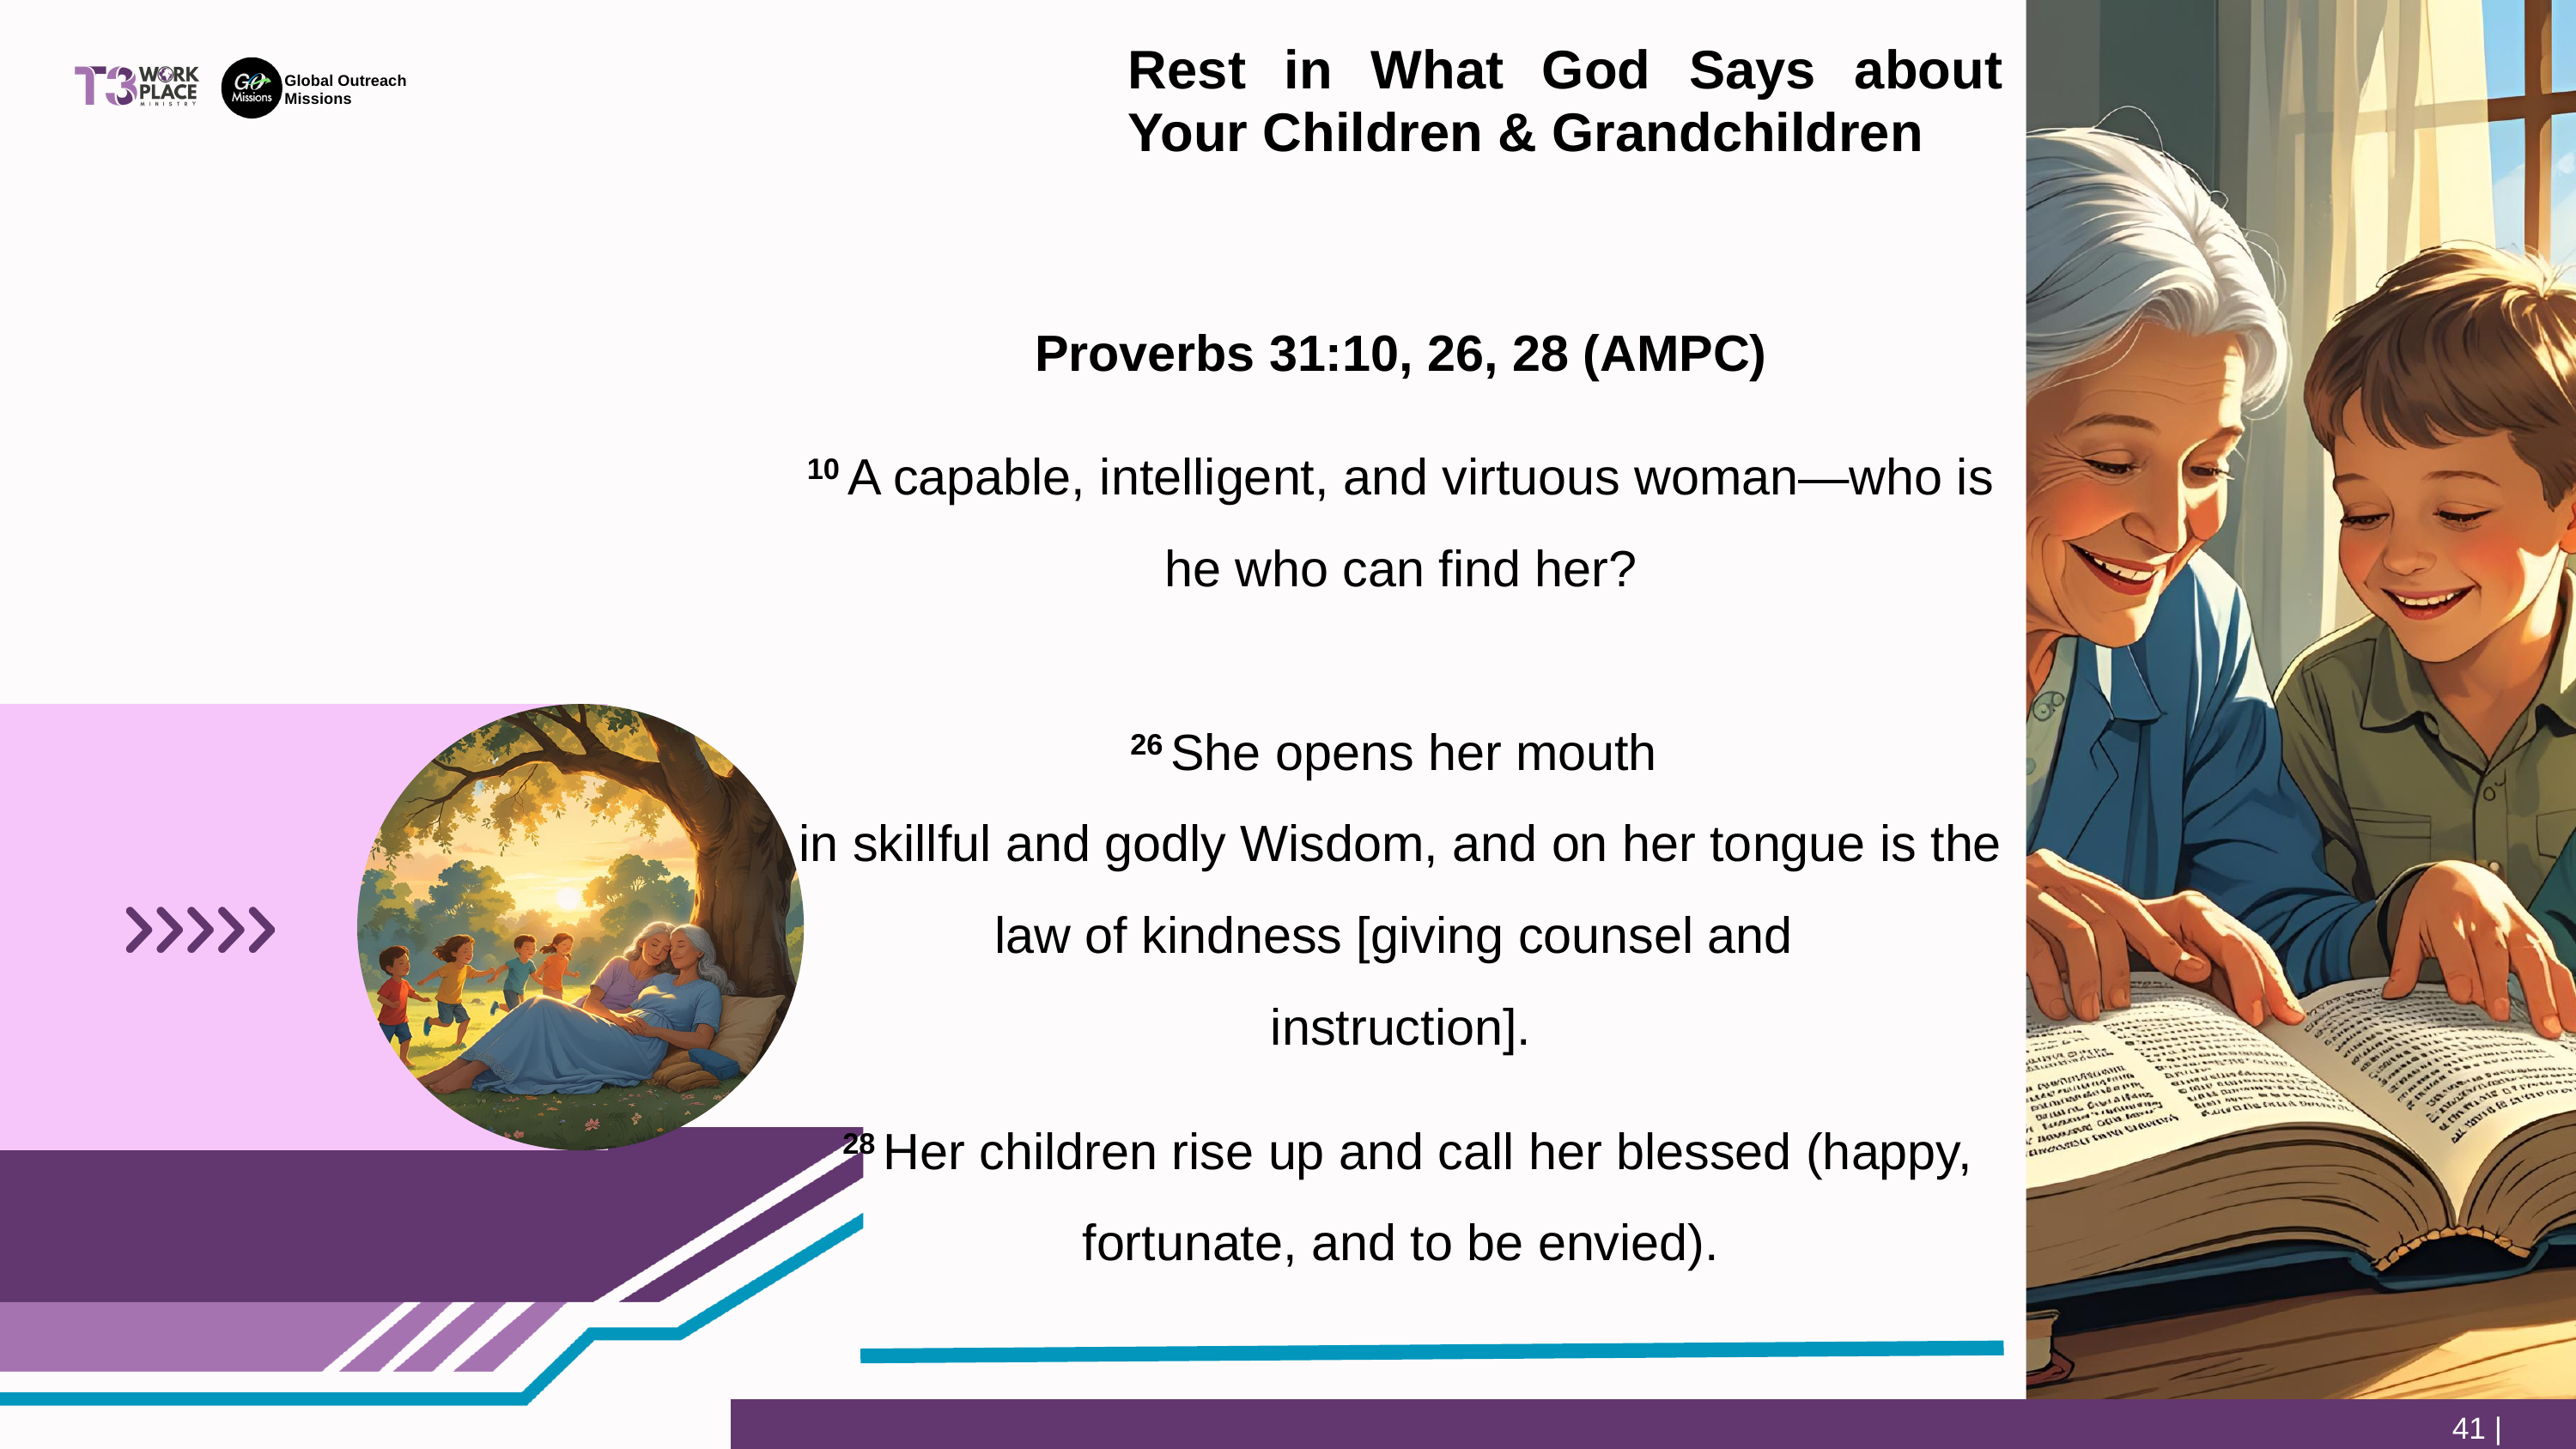

Rest in What God Says about Your Children & Grandchildren

Global Outreach
Missions
Proverbs 31:10, 26, 28 (AMPC)

10 A capable, intelligent, and virtuous woman—who is he who can find her?

26 She opens her mouth
in skillful and godly Wisdom, and on her tongue is the law of kindness [giving counsel and
instruction].

 28 Her children rise up and call her blessed (happy, fortunate, and to be envied).

41 | Page